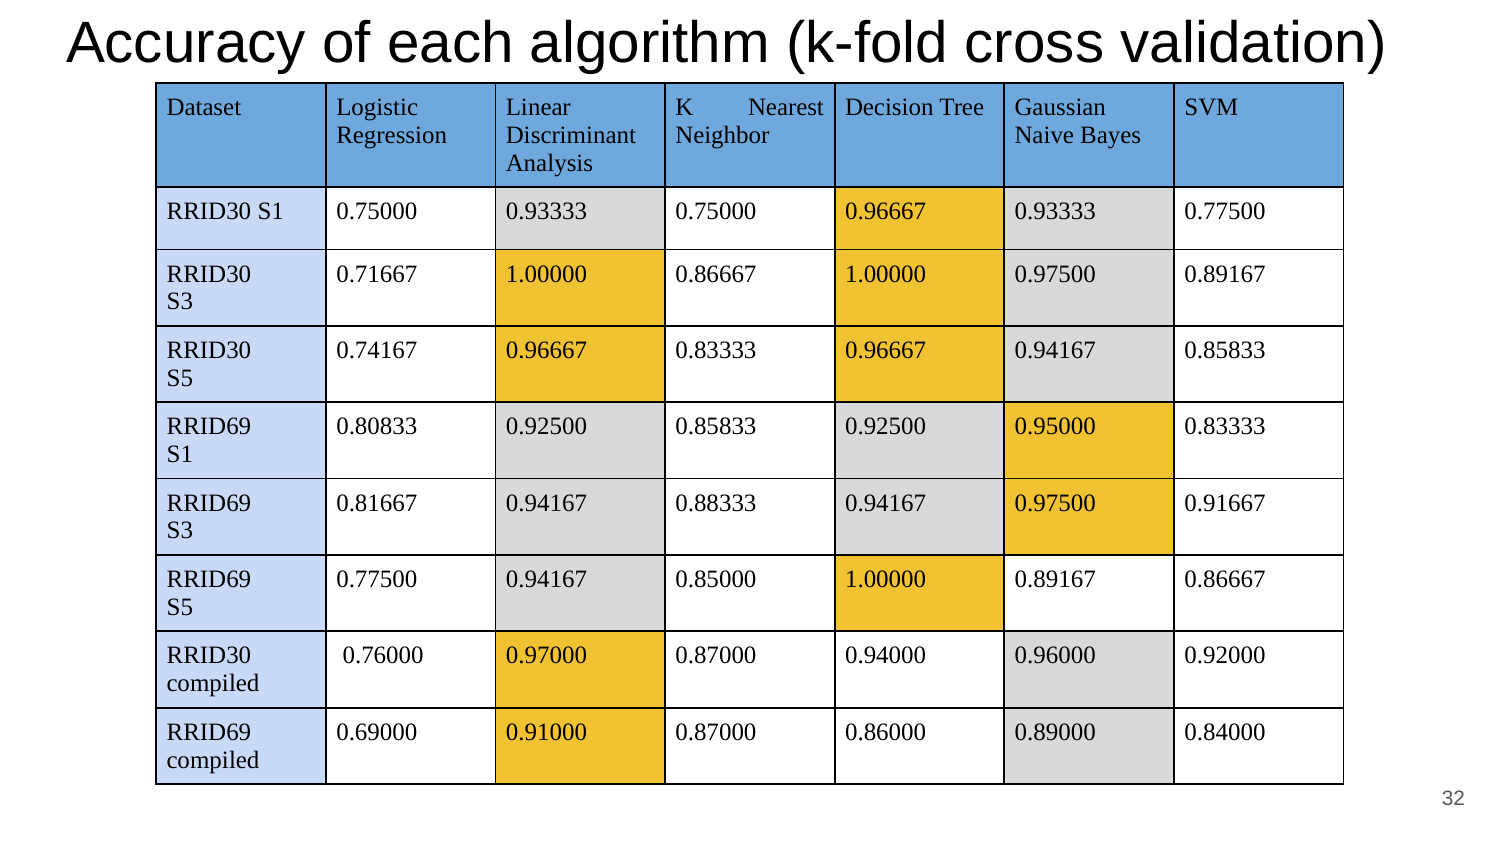

# Accuracy of each algorithm (k-fold cross validation)
| Dataset | Logistic Regression | Linear Discriminant Analysis | K Nearest Neighbor | Decision Tree | Gaussian Naive Bayes | SVM |
| --- | --- | --- | --- | --- | --- | --- |
| RRID30 S1 | 0.75000 | 0.93333 | 0.75000 | 0.96667 | 0.93333 | 0.77500 |
| RRID30 S3 | 0.71667 | 1.00000 | 0.86667 | 1.00000 | 0.97500 | 0.89167 |
| RRID30 S5 | 0.74167 | 0.96667 | 0.83333 | 0.96667 | 0.94167 | 0.85833 |
| RRID69 S1 | 0.80833 | 0.92500 | 0.85833 | 0.92500 | 0.95000 | 0.83333 |
| RRID69 S3 | 0.81667 | 0.94167 | 0.88333 | 0.94167 | 0.97500 | 0.91667 |
| RRID69 S5 | 0.77500 | 0.94167 | 0.85000 | 1.00000 | 0.89167 | 0.86667 |
| RRID30 compiled | 0.76000 | 0.97000 | 0.87000 | 0.94000 | 0.96000 | 0.92000 |
| RRID69 compiled | 0.69000 | 0.91000 | 0.87000 | 0.86000 | 0.89000 | 0.84000 |
32